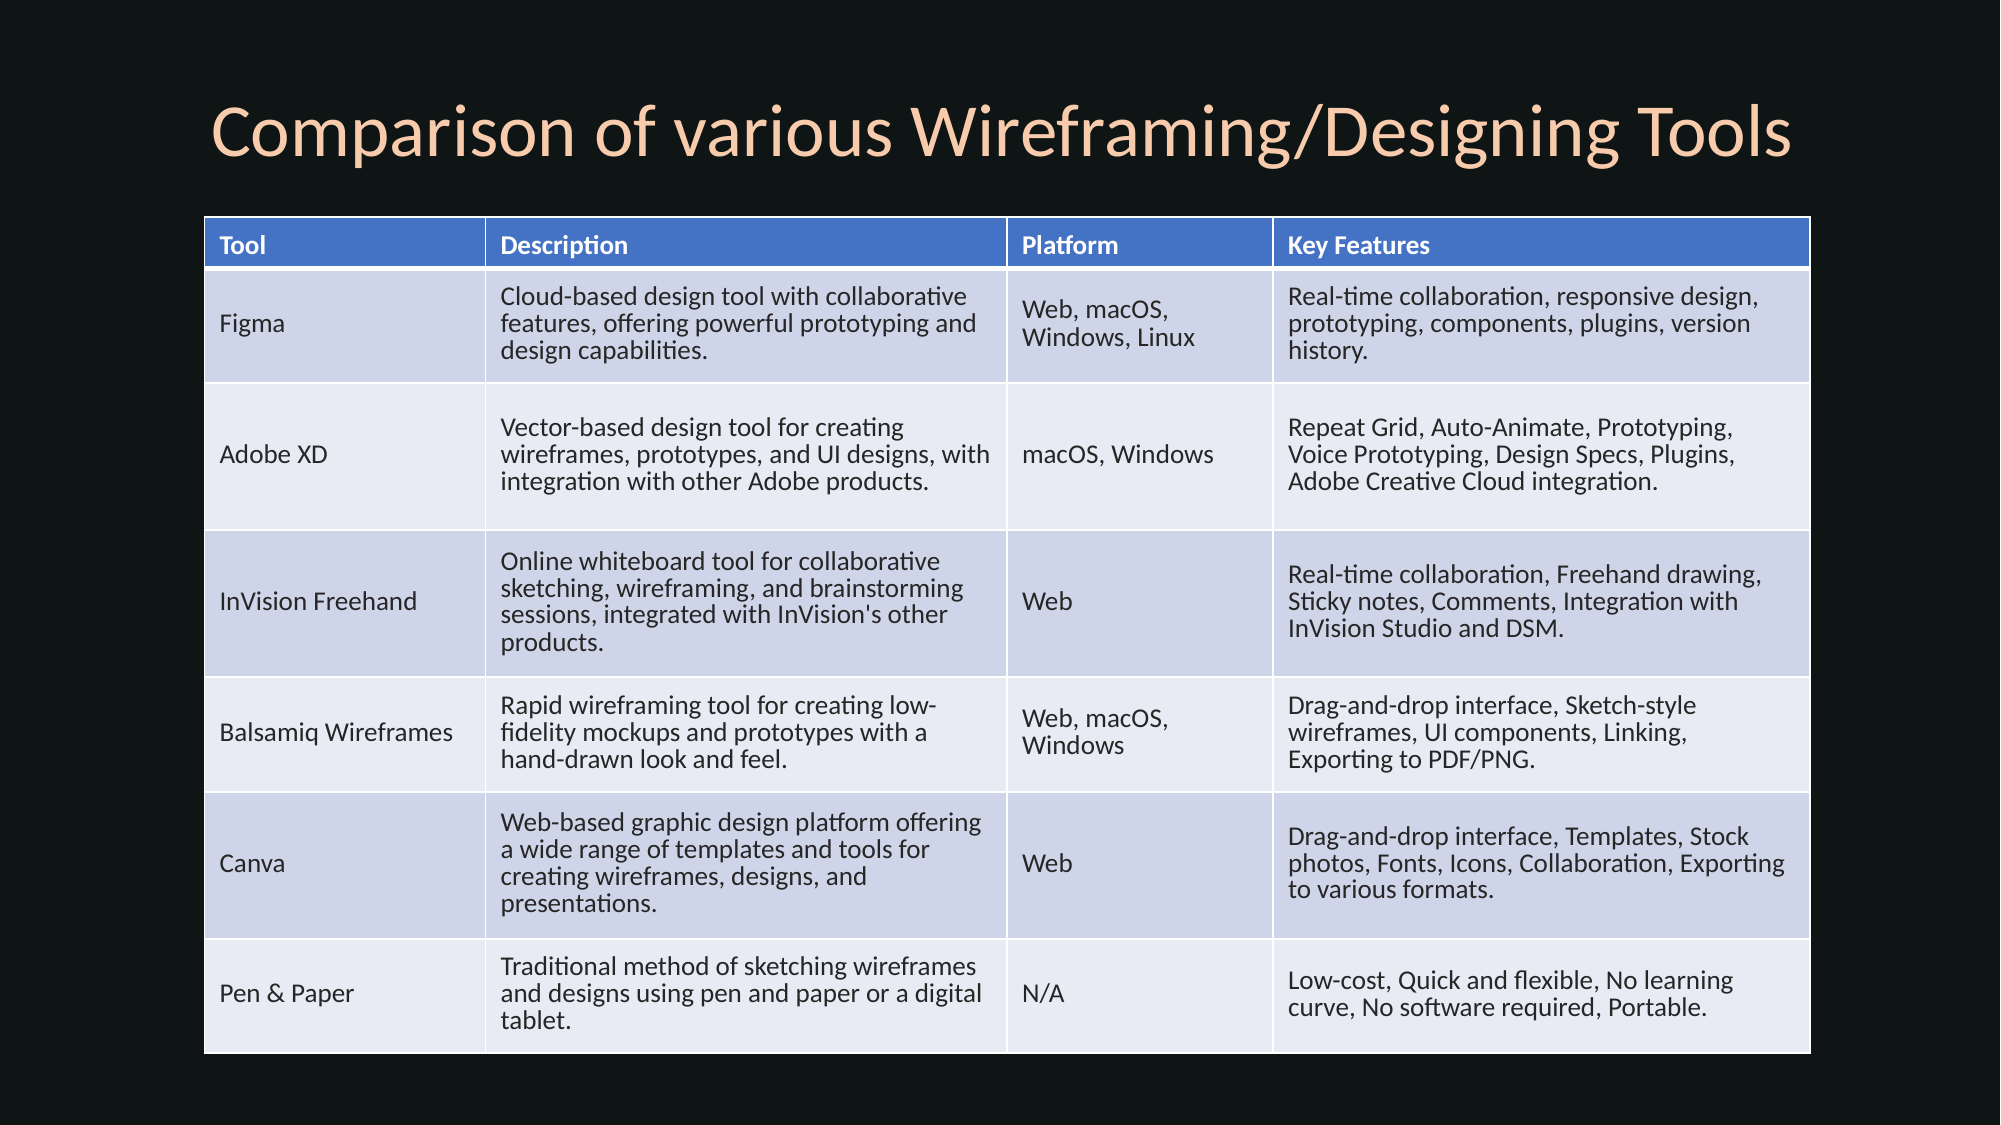

# Comparison of various Wireframing/Designing Tools
| Tool | Description | Platform | Key Features |
| --- | --- | --- | --- |
| Figma | Cloud-based design tool with collaborative features, offering powerful prototyping and design capabilities. | Web, macOS, Windows, Linux | Real-time collaboration, responsive design, prototyping, components, plugins, version history. |
| Adobe XD | Vector-based design tool for creating wireframes, prototypes, and UI designs, with integration with other Adobe products. | macOS, Windows | Repeat Grid, Auto-Animate, Prototyping, Voice Prototyping, Design Specs, Plugins, Adobe Creative Cloud integration. |
| InVision Freehand | Online whiteboard tool for collaborative sketching, wireframing, and brainstorming sessions, integrated with InVision's other products. | Web | Real-time collaboration, Freehand drawing, Sticky notes, Comments, Integration with InVision Studio and DSM. |
| Balsamiq Wireframes | Rapid wireframing tool for creating low-fidelity mockups and prototypes with a hand-drawn look and feel. | Web, macOS, Windows | Drag-and-drop interface, Sketch-style wireframes, UI components, Linking, Exporting to PDF/PNG. |
| Canva | Web-based graphic design platform offering a wide range of templates and tools for creating wireframes, designs, and presentations. | Web | Drag-and-drop interface, Templates, Stock photos, Fonts, Icons, Collaboration, Exporting to various formats. |
| Pen & Paper | Traditional method of sketching wireframes and designs using pen and paper or a digital tablet. | N/A | Low-cost, Quick and flexible, No learning curve, No software required, Portable. |